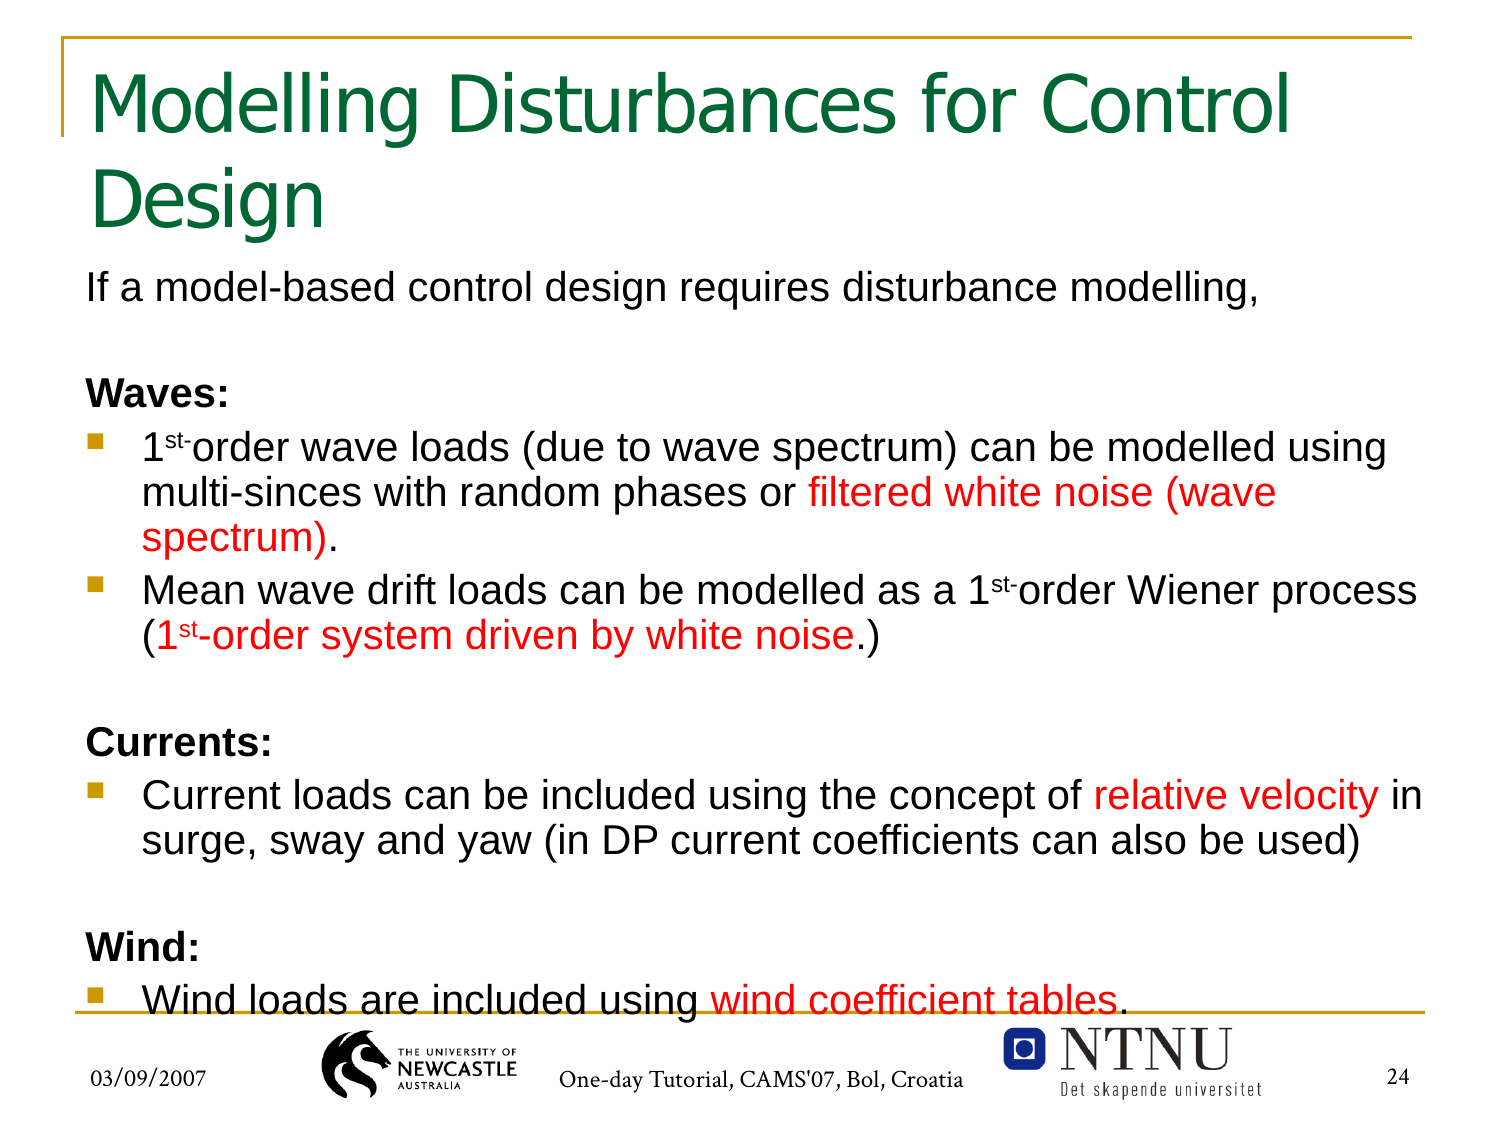

# Modelling Disturbances for Control Design
If a model-based control design requires disturbance modelling,

Waves:
1st-order wave loads (due to wave spectrum) can be modelled using multi-sinces with random phases or filtered white noise (wave spectrum).
Mean wave drift loads can be modelled as a 1st-order Wiener process (1st-order system driven by white noise.)

Currents:
Current loads can be included using the concept of relative velocity in surge, sway and yaw (in DP current coefficients can also be used)

Wind:
Wind loads are included using wind coefficient tables.
03/09/2007
24
One-day Tutorial, CAMS'07, Bol, Croatia